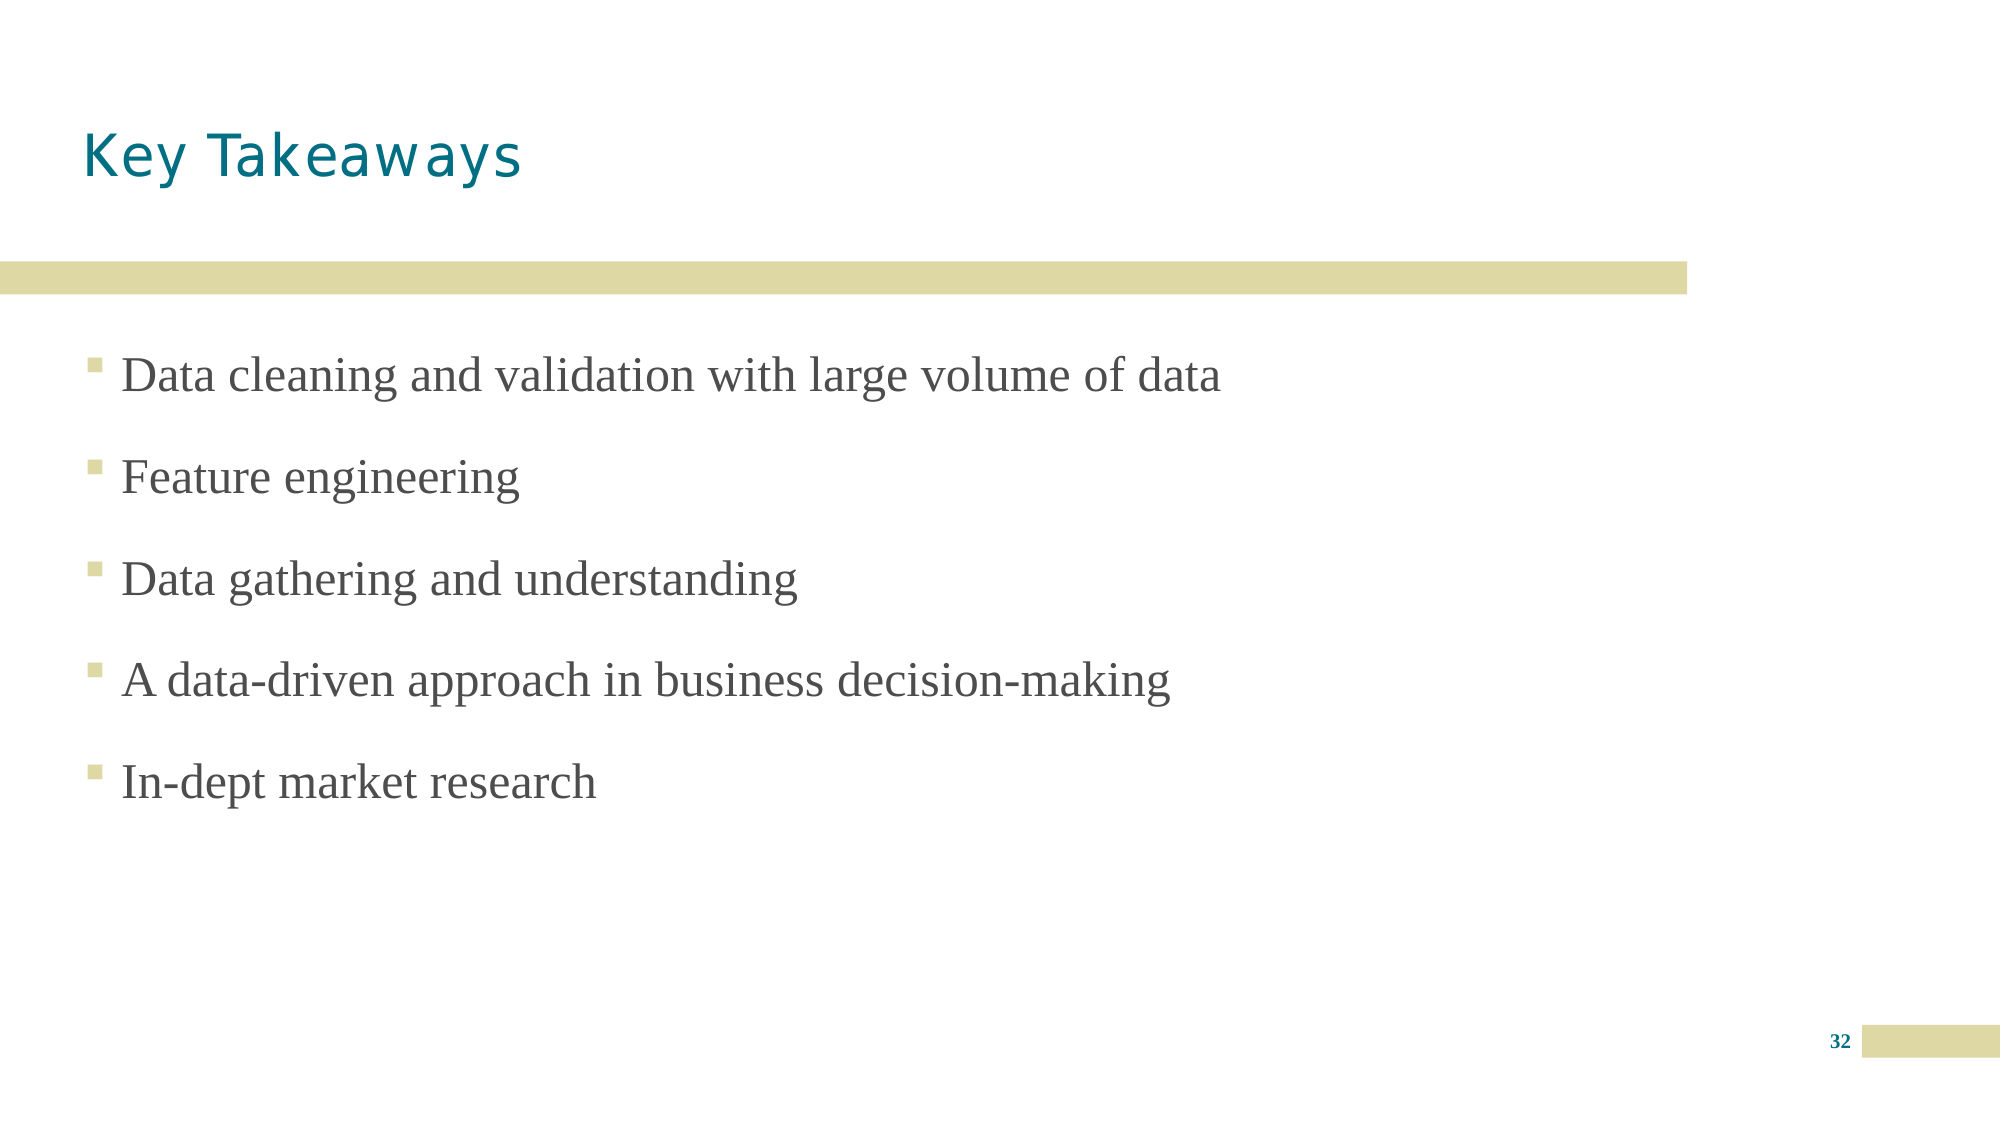

# Key Takeaways
Data cleaning and validation with large volume of data
Feature engineering
Data gathering and understanding
A data-driven approach in business decision-making
In-dept market research
32